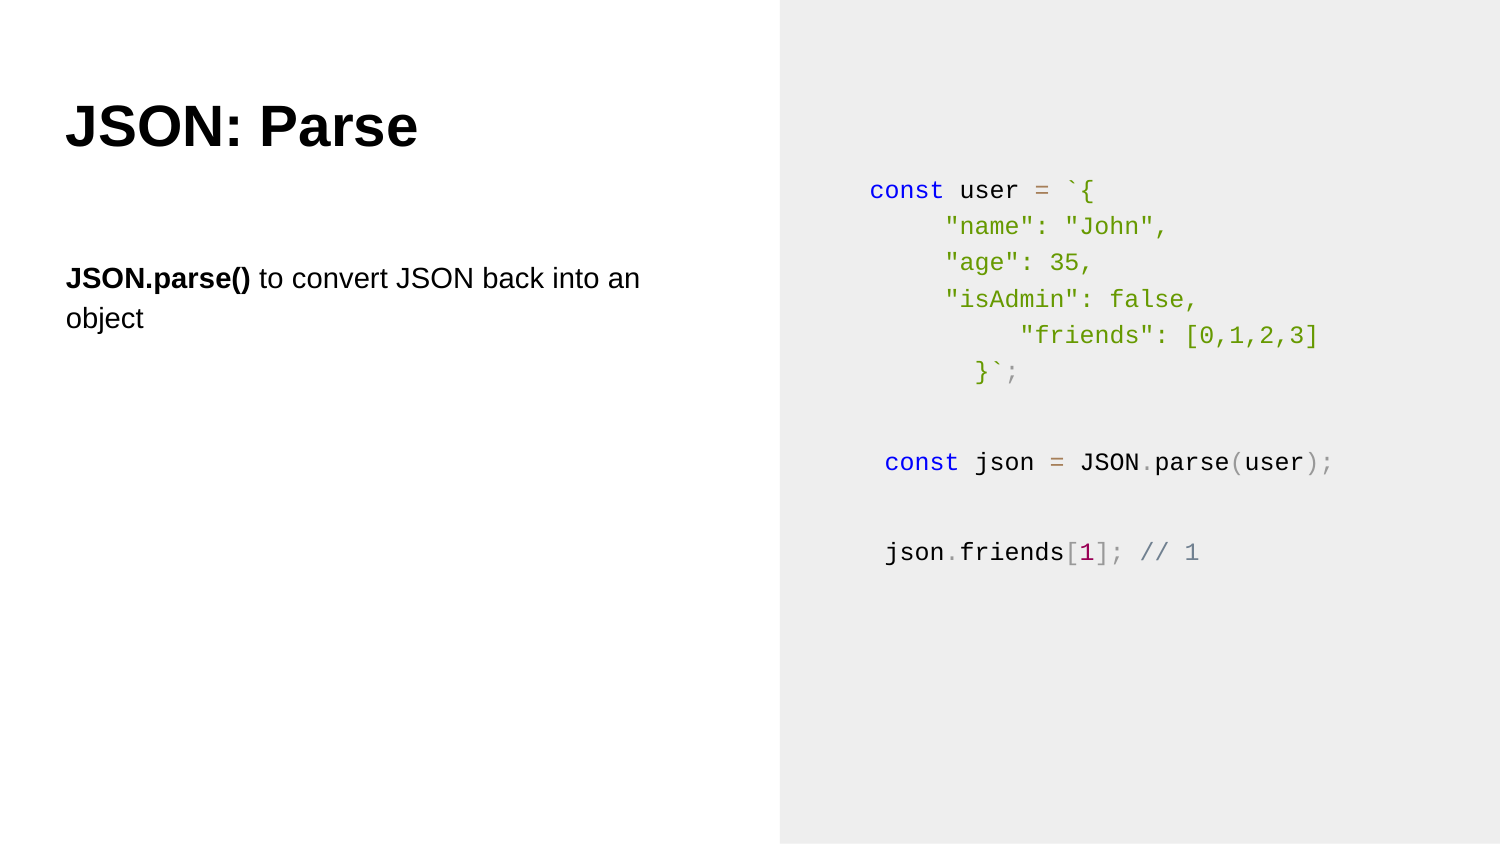

const user = `{
"name": "John",
"age": 35,
"isAdmin": false,
  	"friends": [0,1,2,3]
  }`;
 const json = JSON.parse(user);
 json.friends[1]; // 1

JSON: Parse
JSON.parse() to convert JSON back into an object